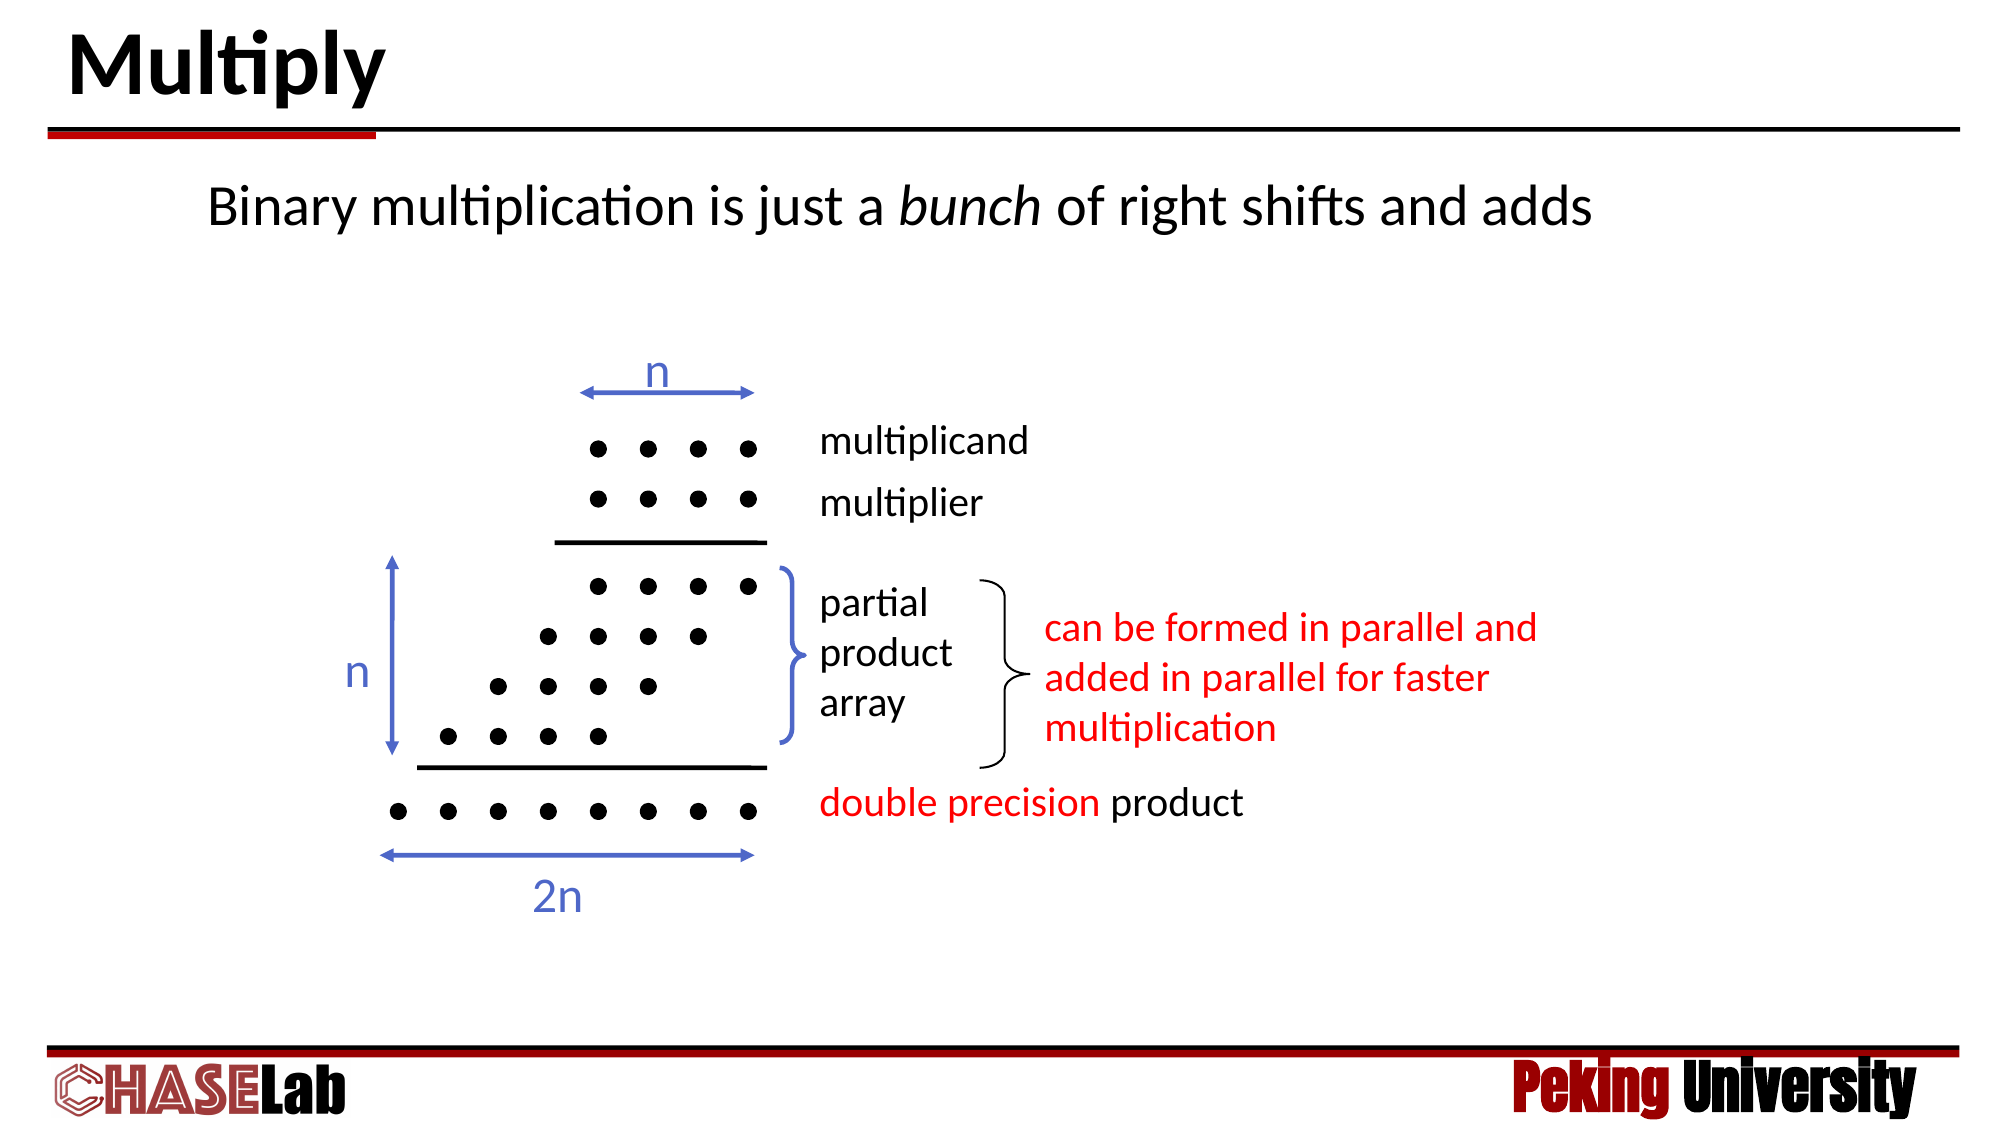

# Multiply
Binary multiplication is just a bunch of right shifts and adds
n

multiplicand

multiplier

partial
product
array

can be formed in parallel and added in parallel for faster multiplication
n

double precision product

2n